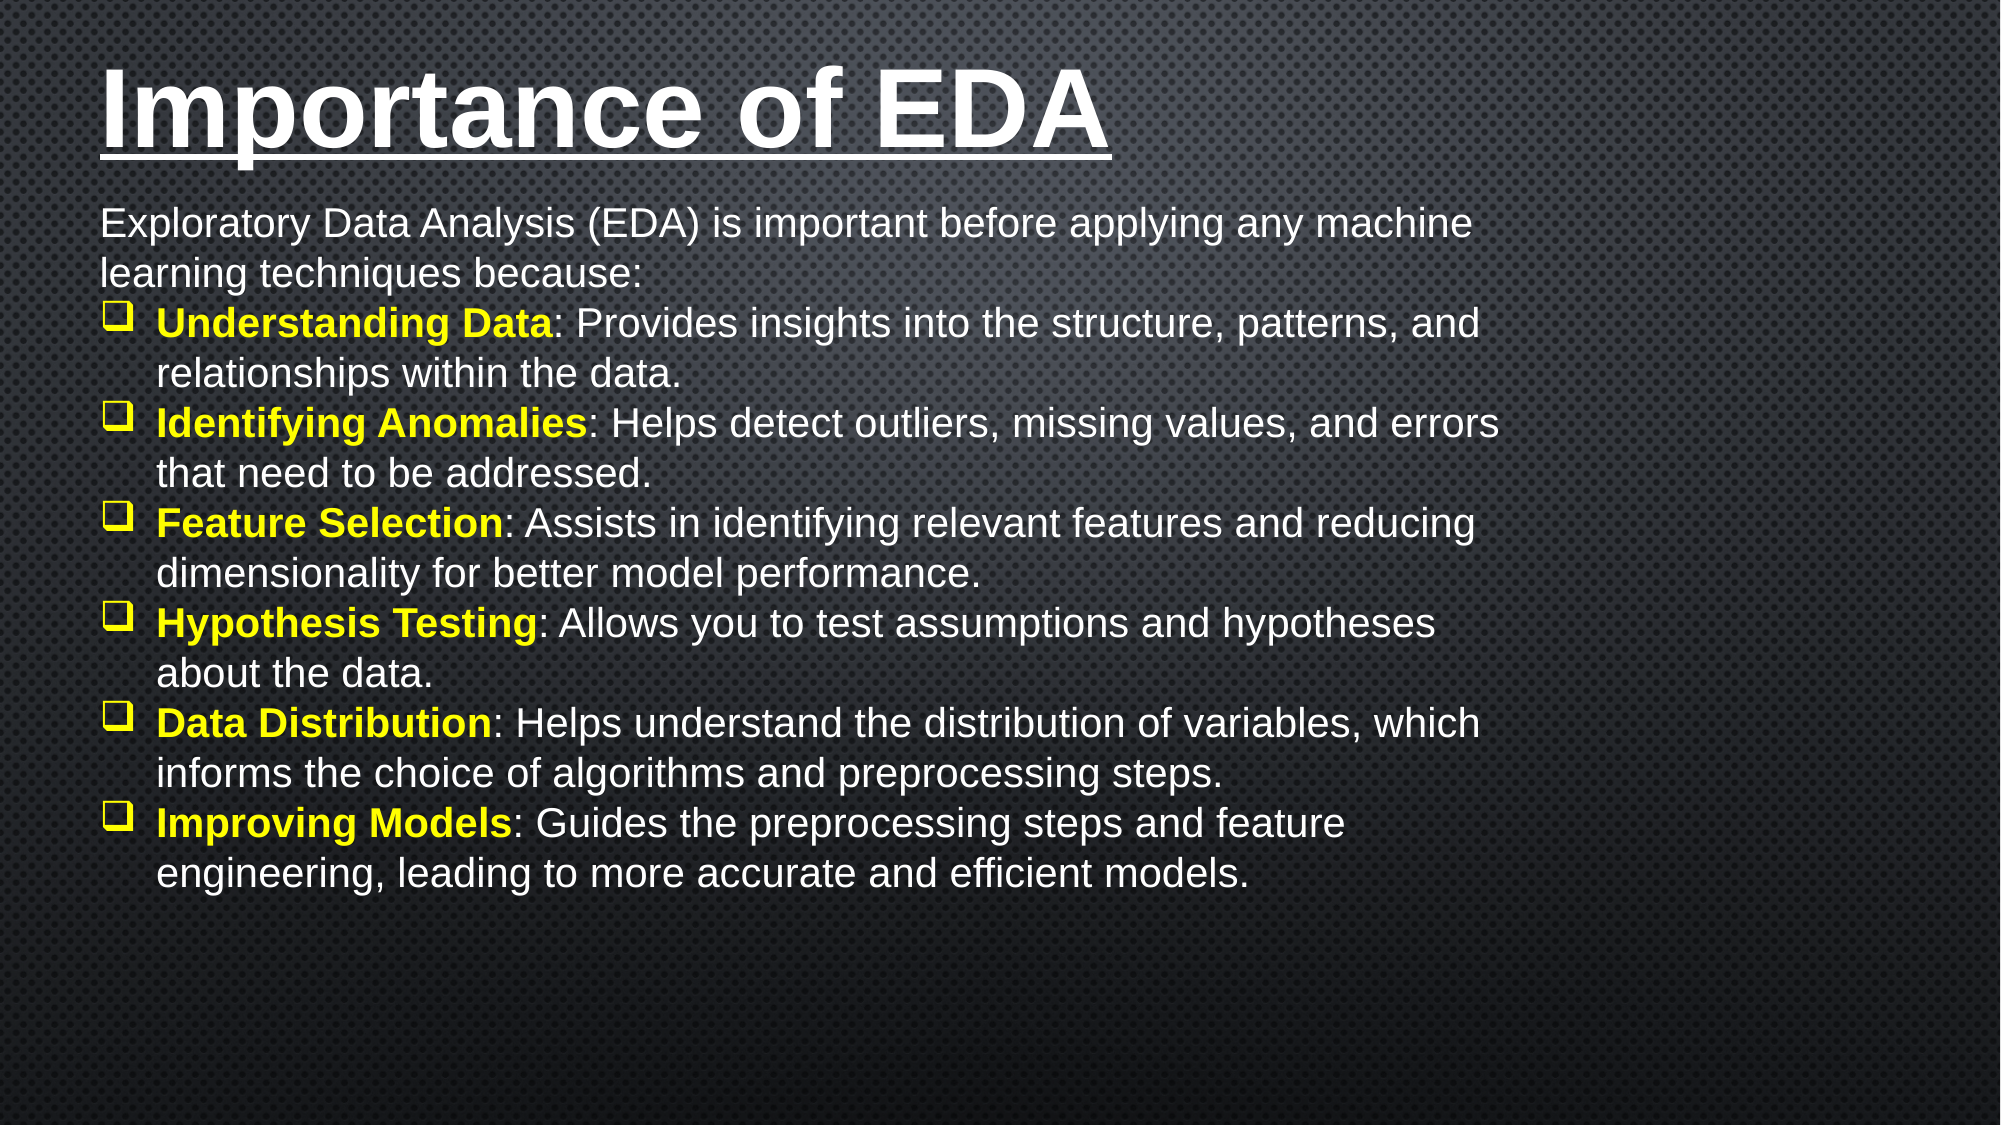

Importance of EDA
Exploratory Data Analysis (EDA) is important before applying any machine learning techniques because:
Understanding Data: Provides insights into the structure, patterns, and relationships within the data.
Identifying Anomalies: Helps detect outliers, missing values, and errors that need to be addressed.
Feature Selection: Assists in identifying relevant features and reducing dimensionality for better model performance.
Hypothesis Testing: Allows you to test assumptions and hypotheses about the data.
Data Distribution: Helps understand the distribution of variables, which informs the choice of algorithms and preprocessing steps.
Improving Models: Guides the preprocessing steps and feature engineering, leading to more accurate and efficient models.